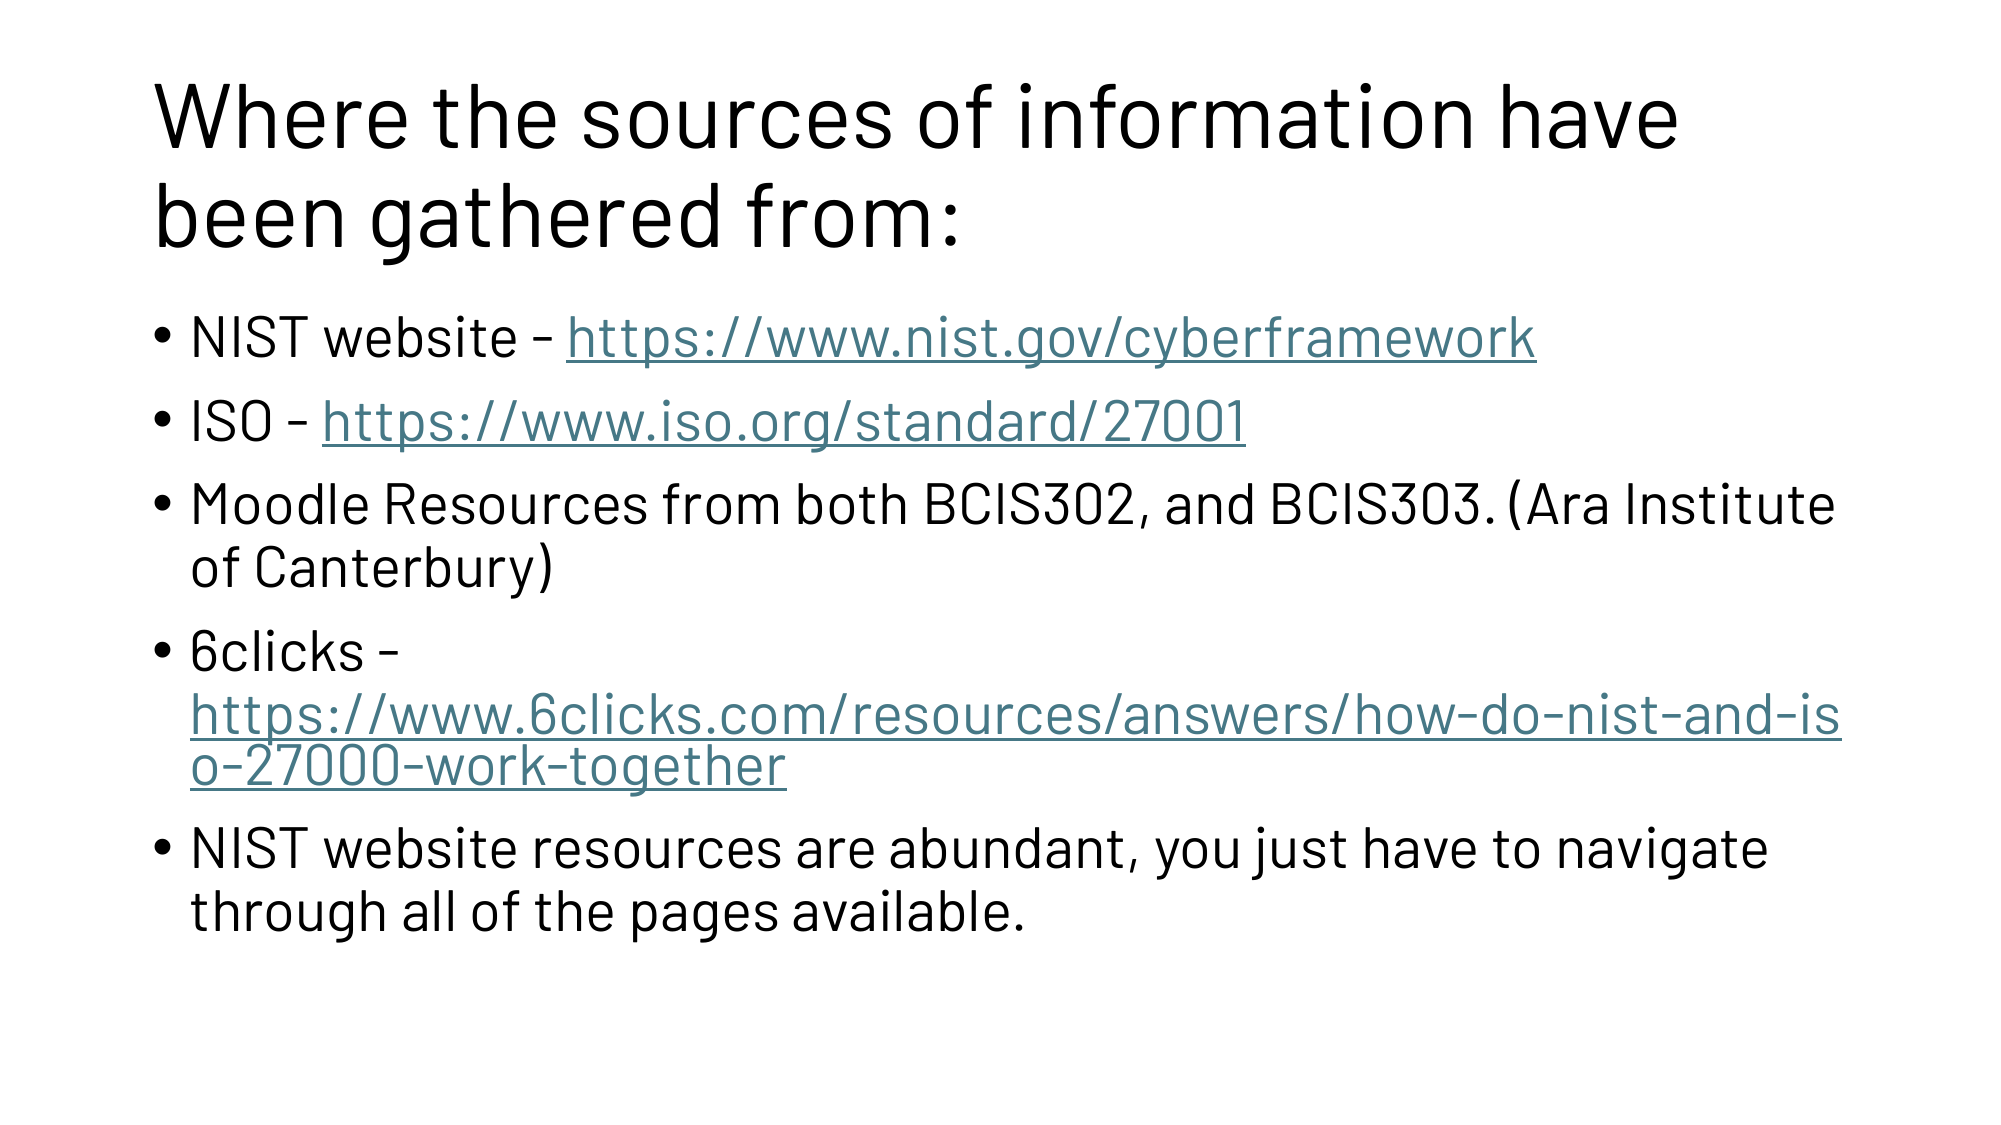

# Where the sources of information have been gathered from:
NIST website - https://www.nist.gov/cyberframework
ISO - https://www.iso.org/standard/27001
Moodle Resources from both BCIS302, and BCIS303. (Ara Institute of Canterbury)
6clicks - https://www.6clicks.com/resources/answers/how-do-nist-and-iso-27000-work-together
NIST website resources are abundant, you just have to navigate through all of the pages available.